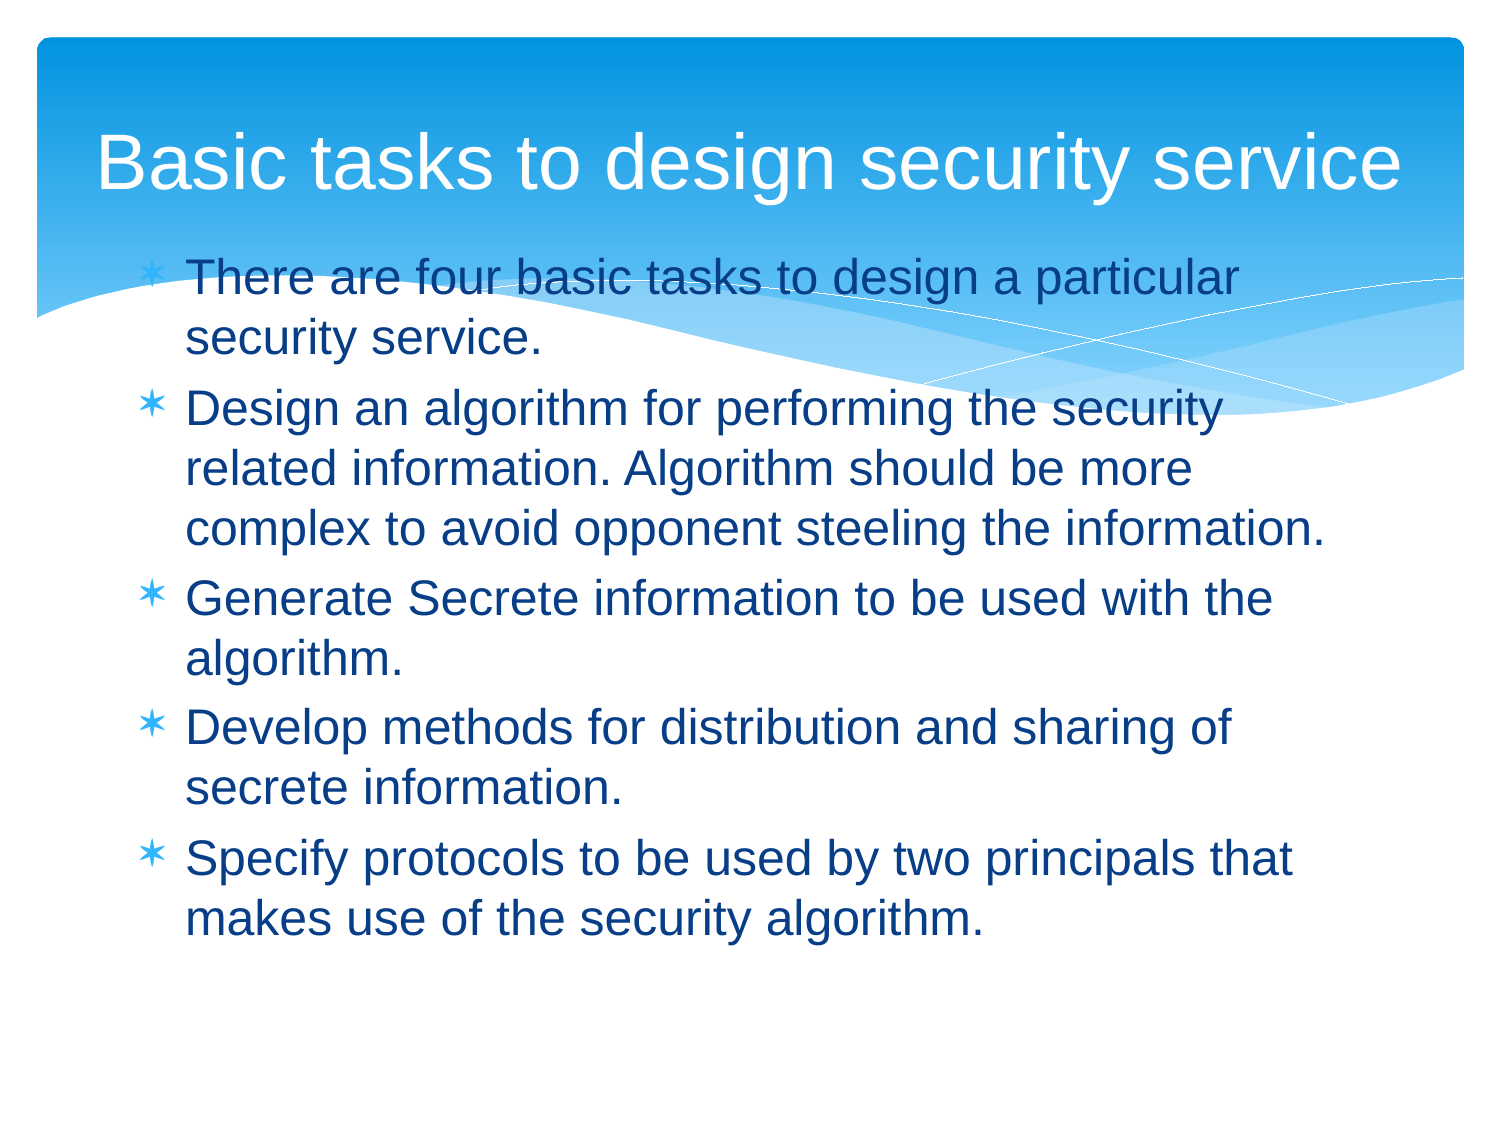

# Basic tasks to design security service
There are four basic tasks to design a particular security service.
Design an algorithm for performing the security related information. Algorithm should be more complex to avoid opponent steeling the information.
Generate Secrete information to be used with the algorithm.
Develop methods for distribution and sharing of secrete information.
Specify protocols to be used by two principals that makes use of the security algorithm.